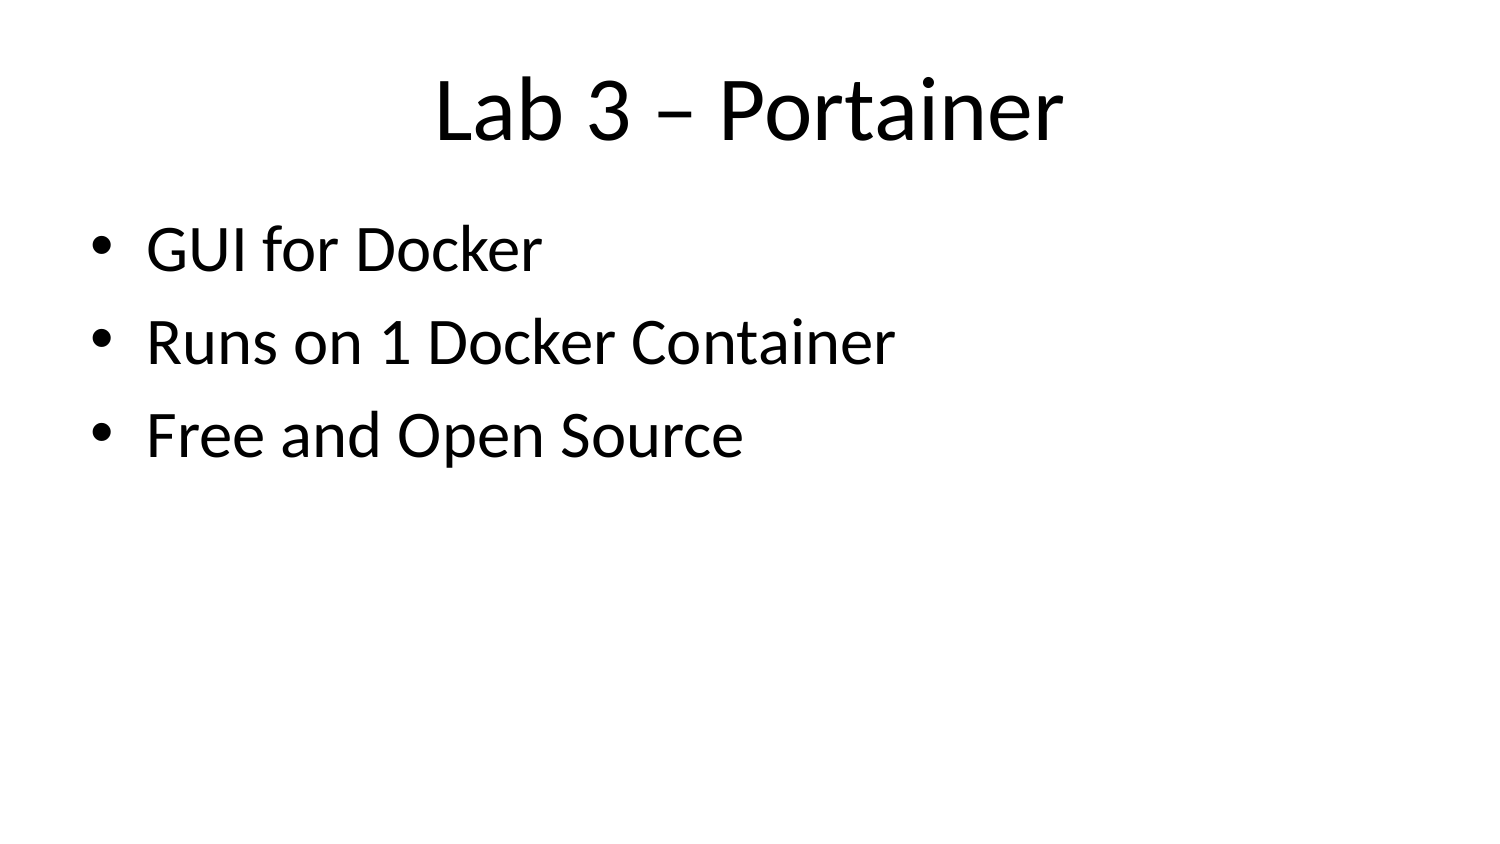

# Lab 3 – Portainer
GUI for Docker
Runs on 1 Docker Container
Free and Open Source